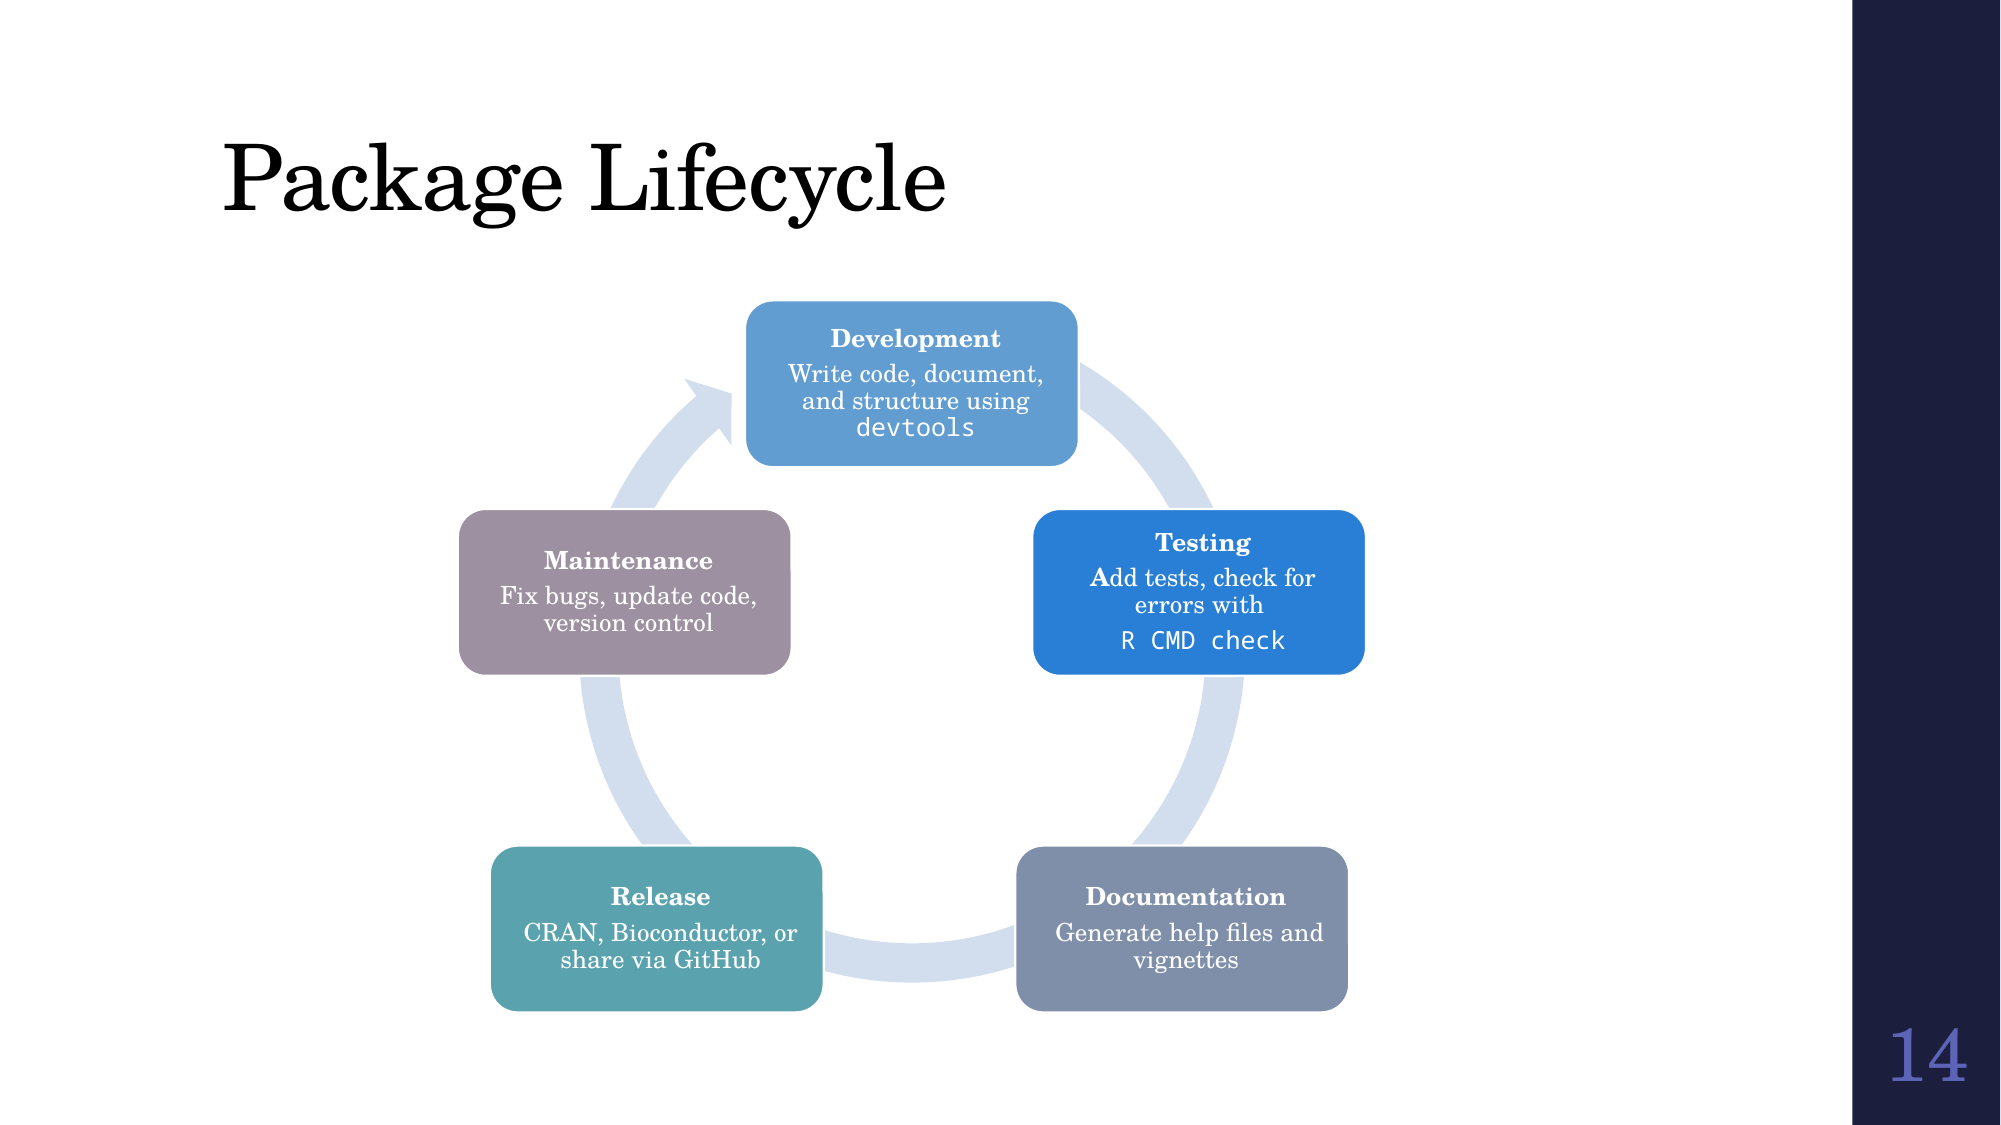

# Package Lifecycle
Development
Write code, document, and structure using devtools
Testing
Add tests, check for errors with
R CMD check
Documentation
 Generate help files and vignettes
Release
CRAN, Bioconductor, or share via GitHub
Maintenance
Fix bugs, update code, version control
14